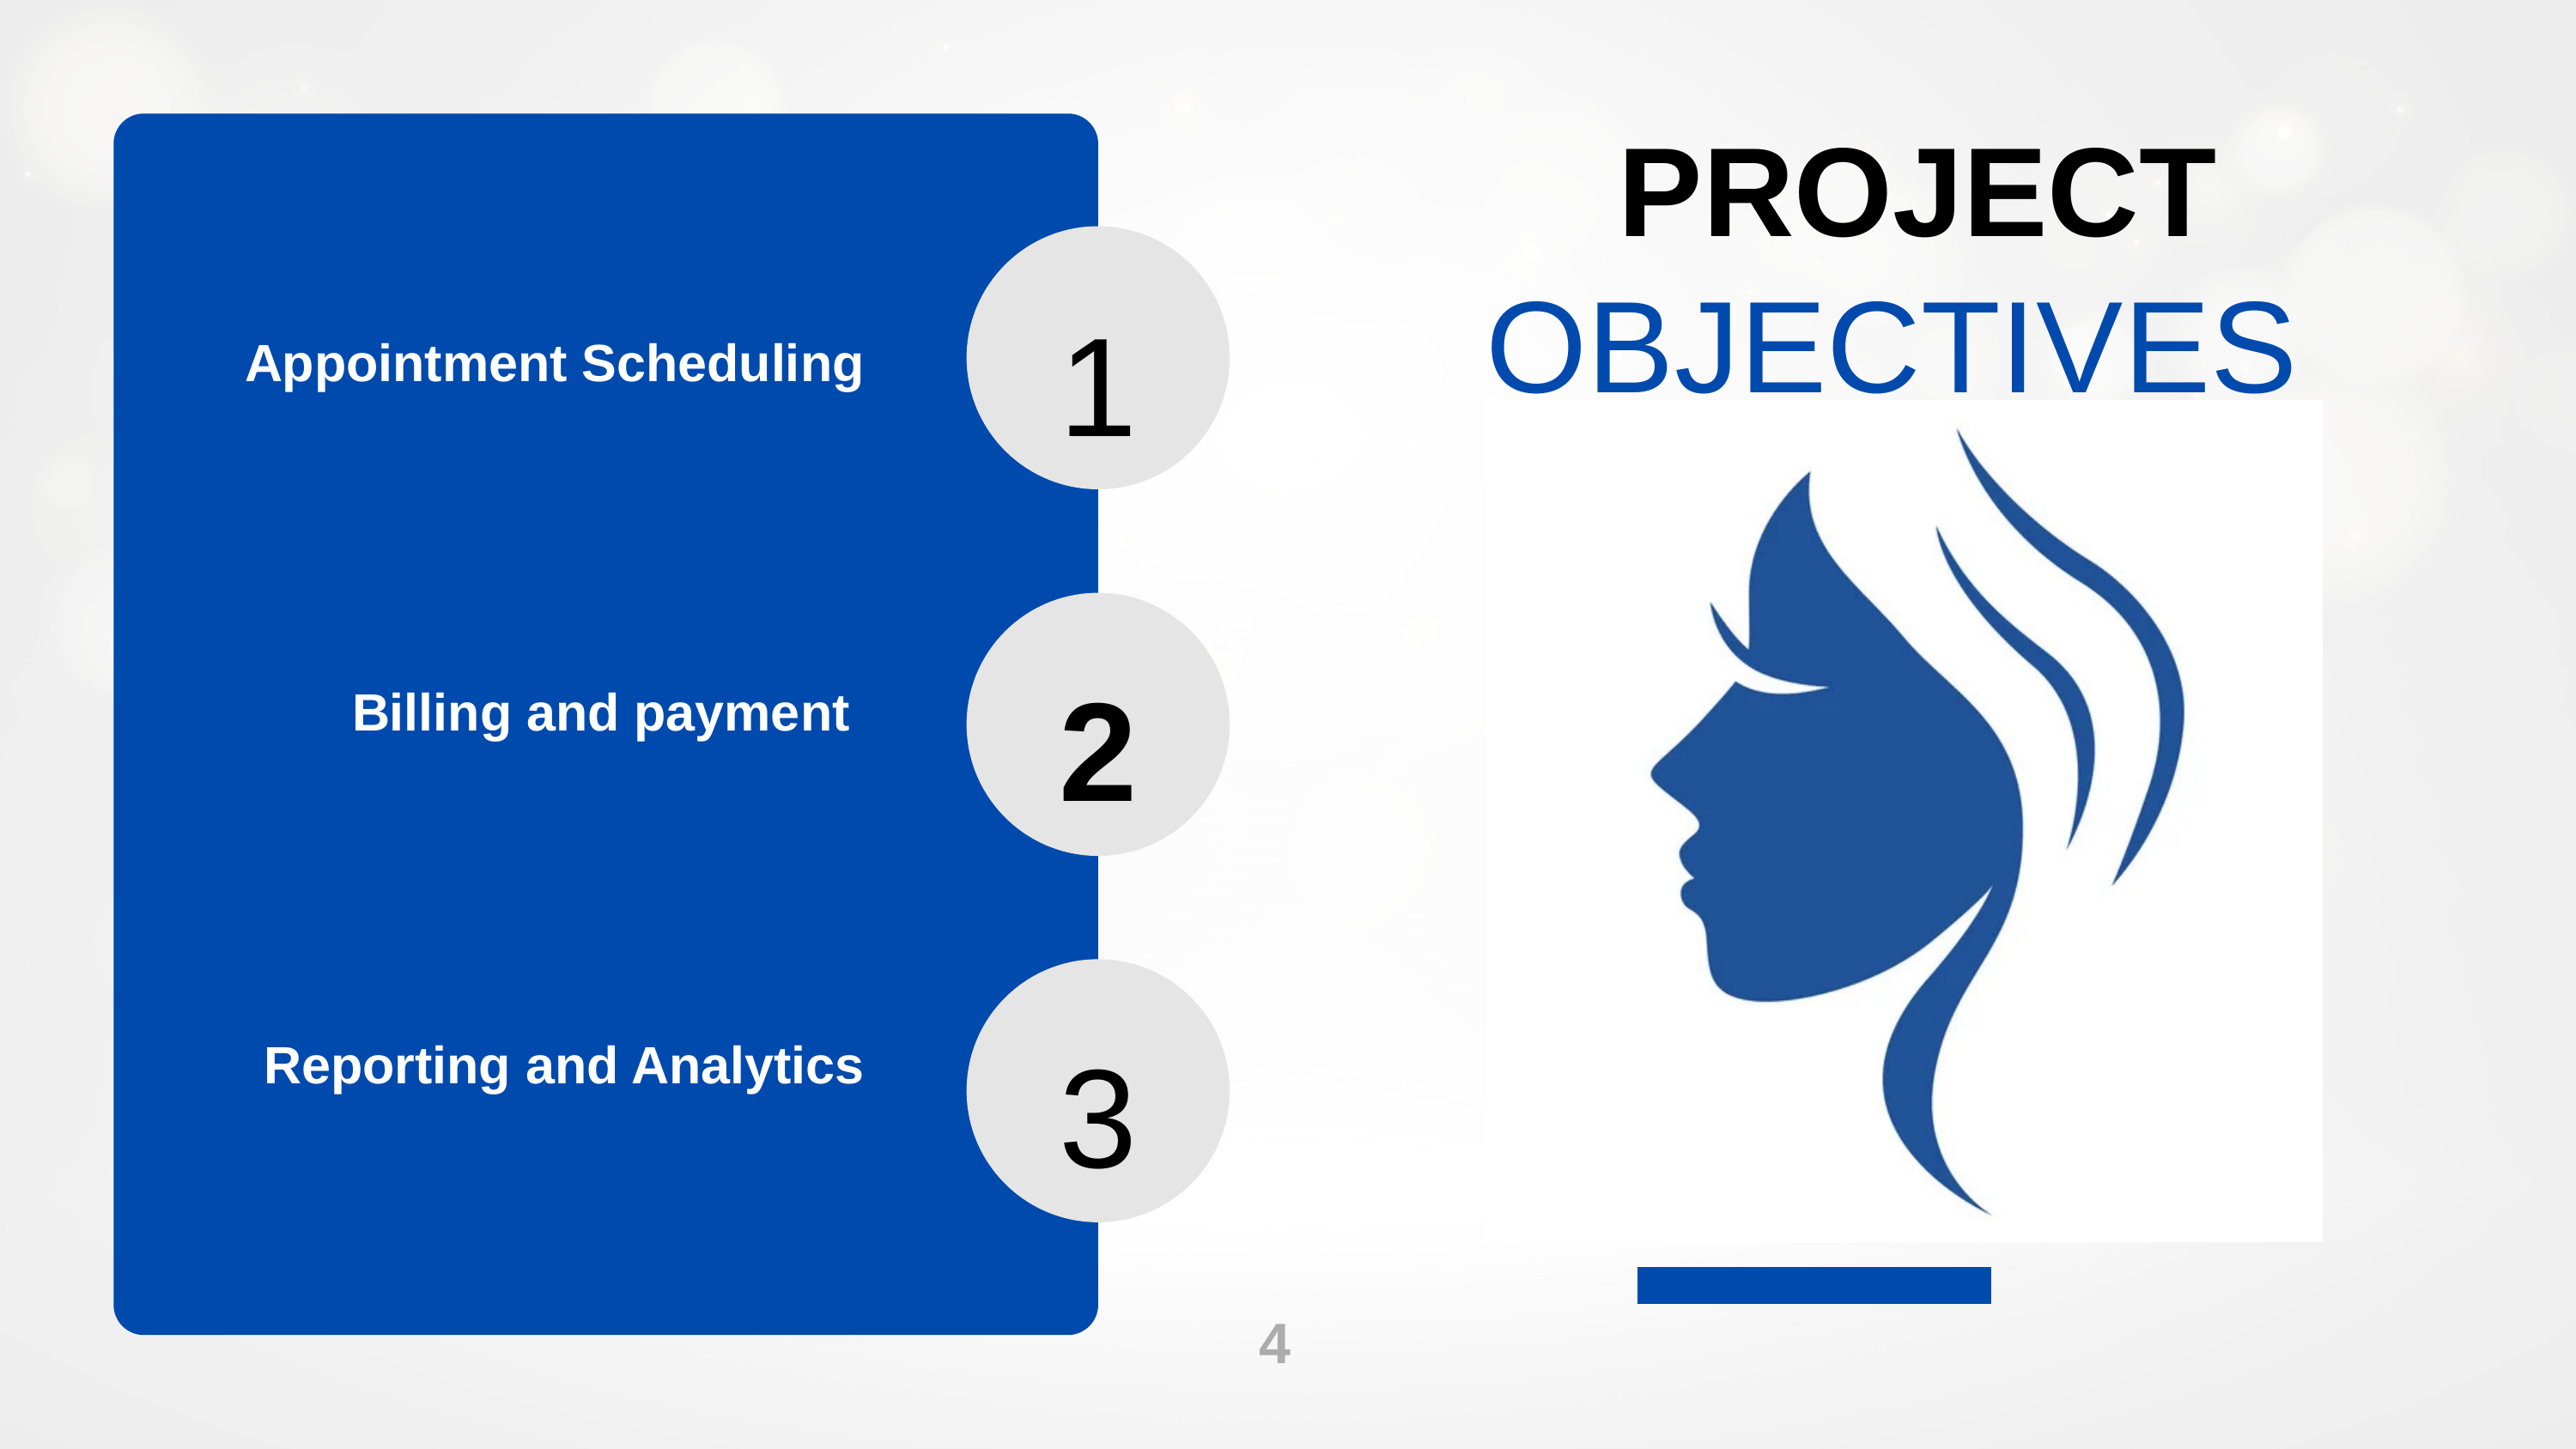

PROJECT

OBJECTIVES
1
Appointment Scheduling

2
Billing and payment

3
Reporting and Analytics

4